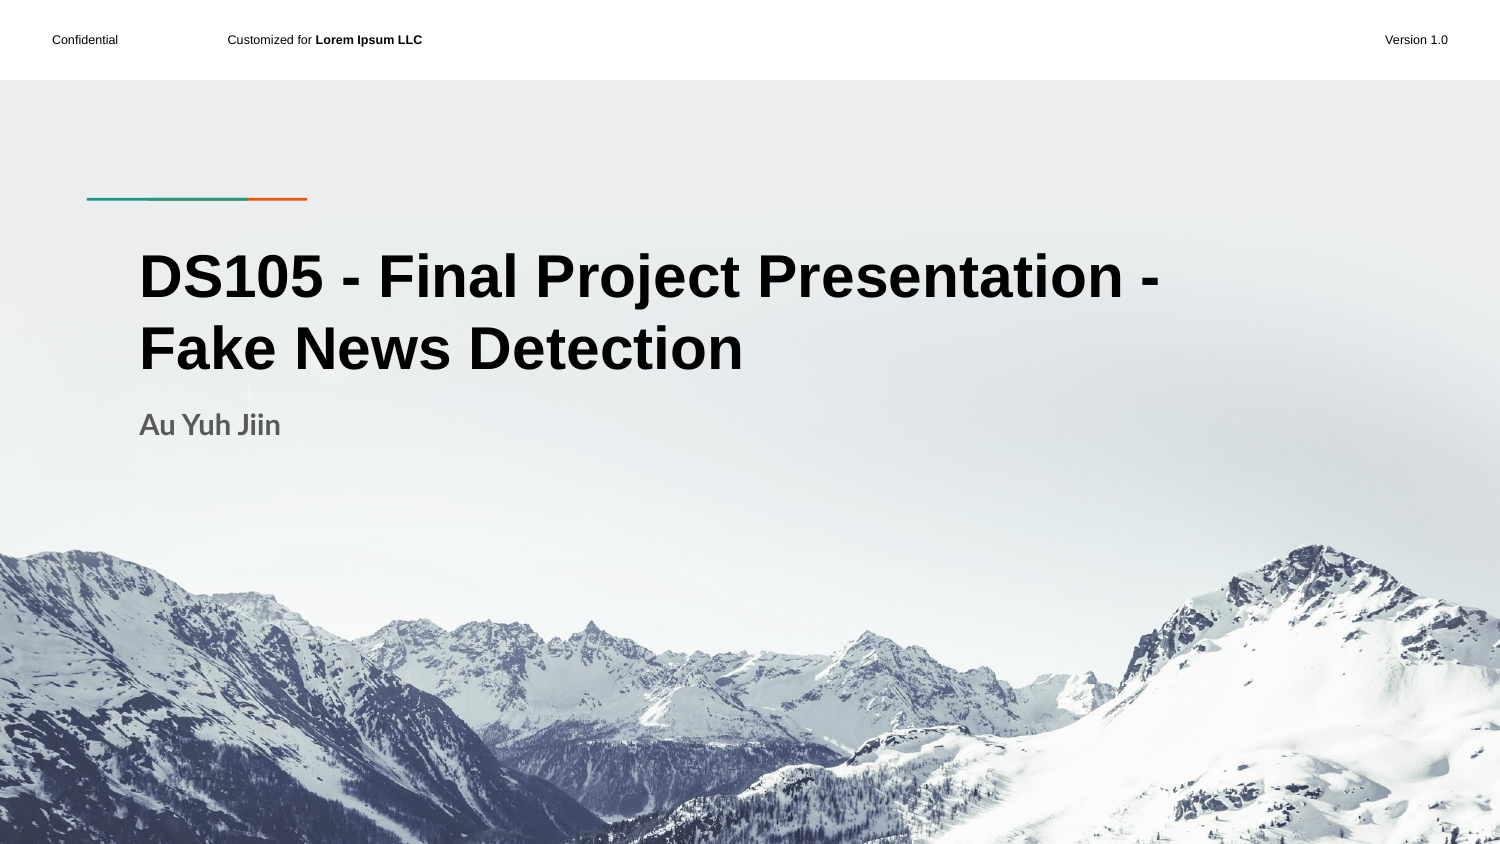

# DS105 - Final Project Presentation -
Fake News Detection
Au Yuh Jiin